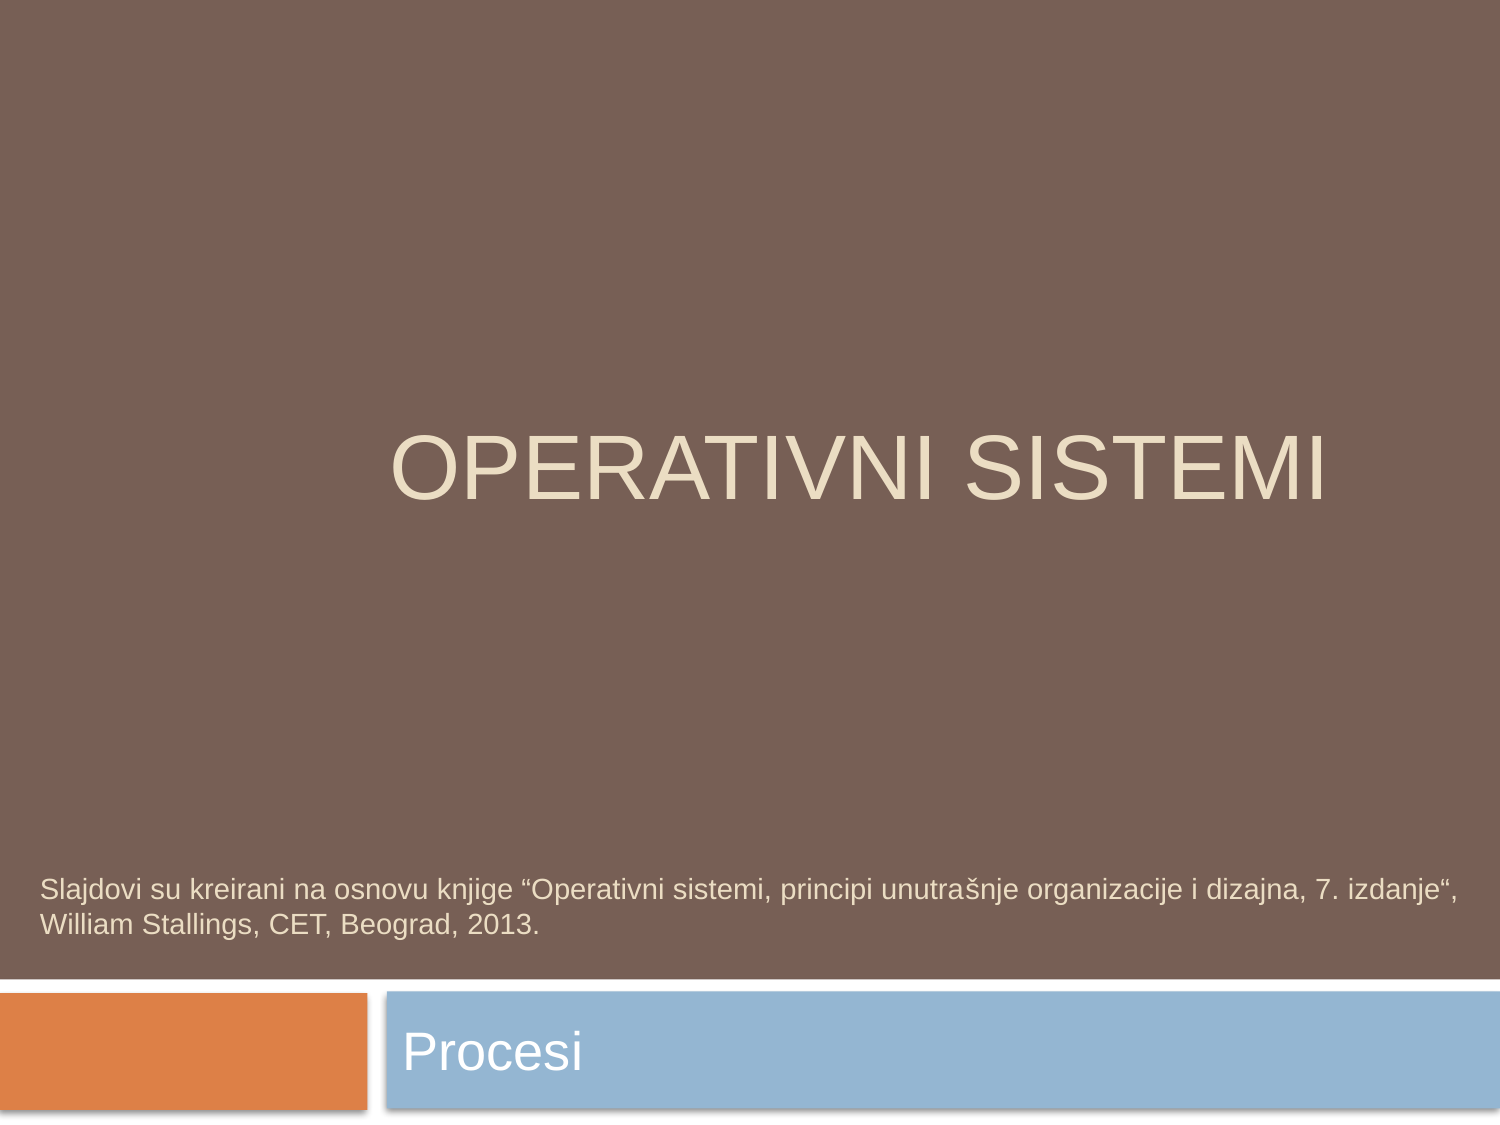

# Operativni sistemi
Slajdovi su kreirani na osnovu knjige “Operativni sistemi, principi unutrašnje organizacije i dizajna, 7. izdanje“, William Stallings, CET, Beograd, 2013.
Procesi